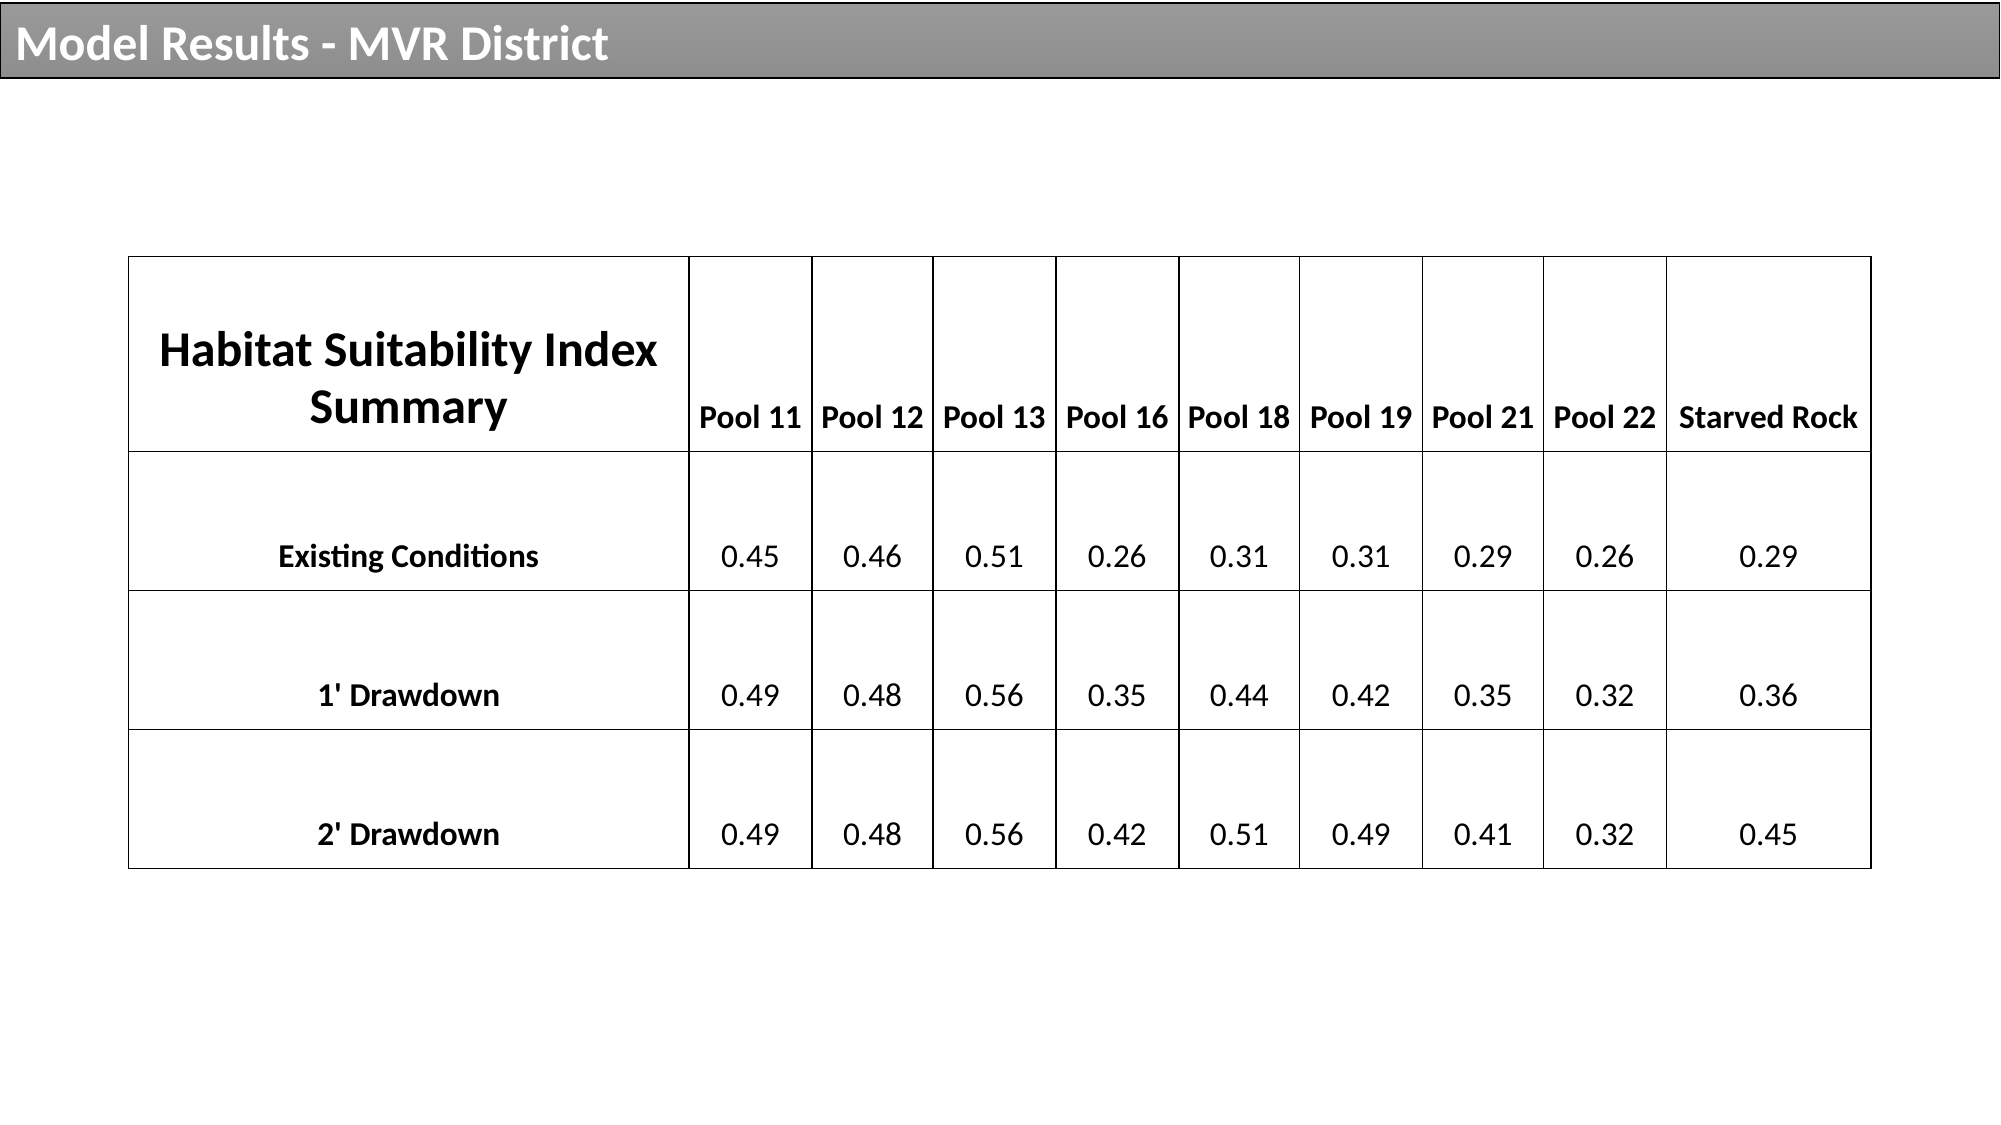

Model Results - MVR District

| Habitat Suitability Index Summary | Pool 11 | Pool 12 | Pool 13 | Pool 16 | Pool 18 | Pool 19 | Pool 21 | Pool 22 | Starved Rock |
| --- | --- | --- | --- | --- | --- | --- | --- | --- | --- |
| Existing Conditions | 0.45 | 0.46 | 0.51 | 0.26 | 0.31 | 0.31 | 0.29 | 0.26 | 0.29 |
| 1' Drawdown | 0.49 | 0.48 | 0.56 | 0.35 | 0.44 | 0.42 | 0.35 | 0.32 | 0.36 |
| 2' Drawdown | 0.49 | 0.48 | 0.56 | 0.42 | 0.51 | 0.49 | 0.41 | 0.32 | 0.45 |